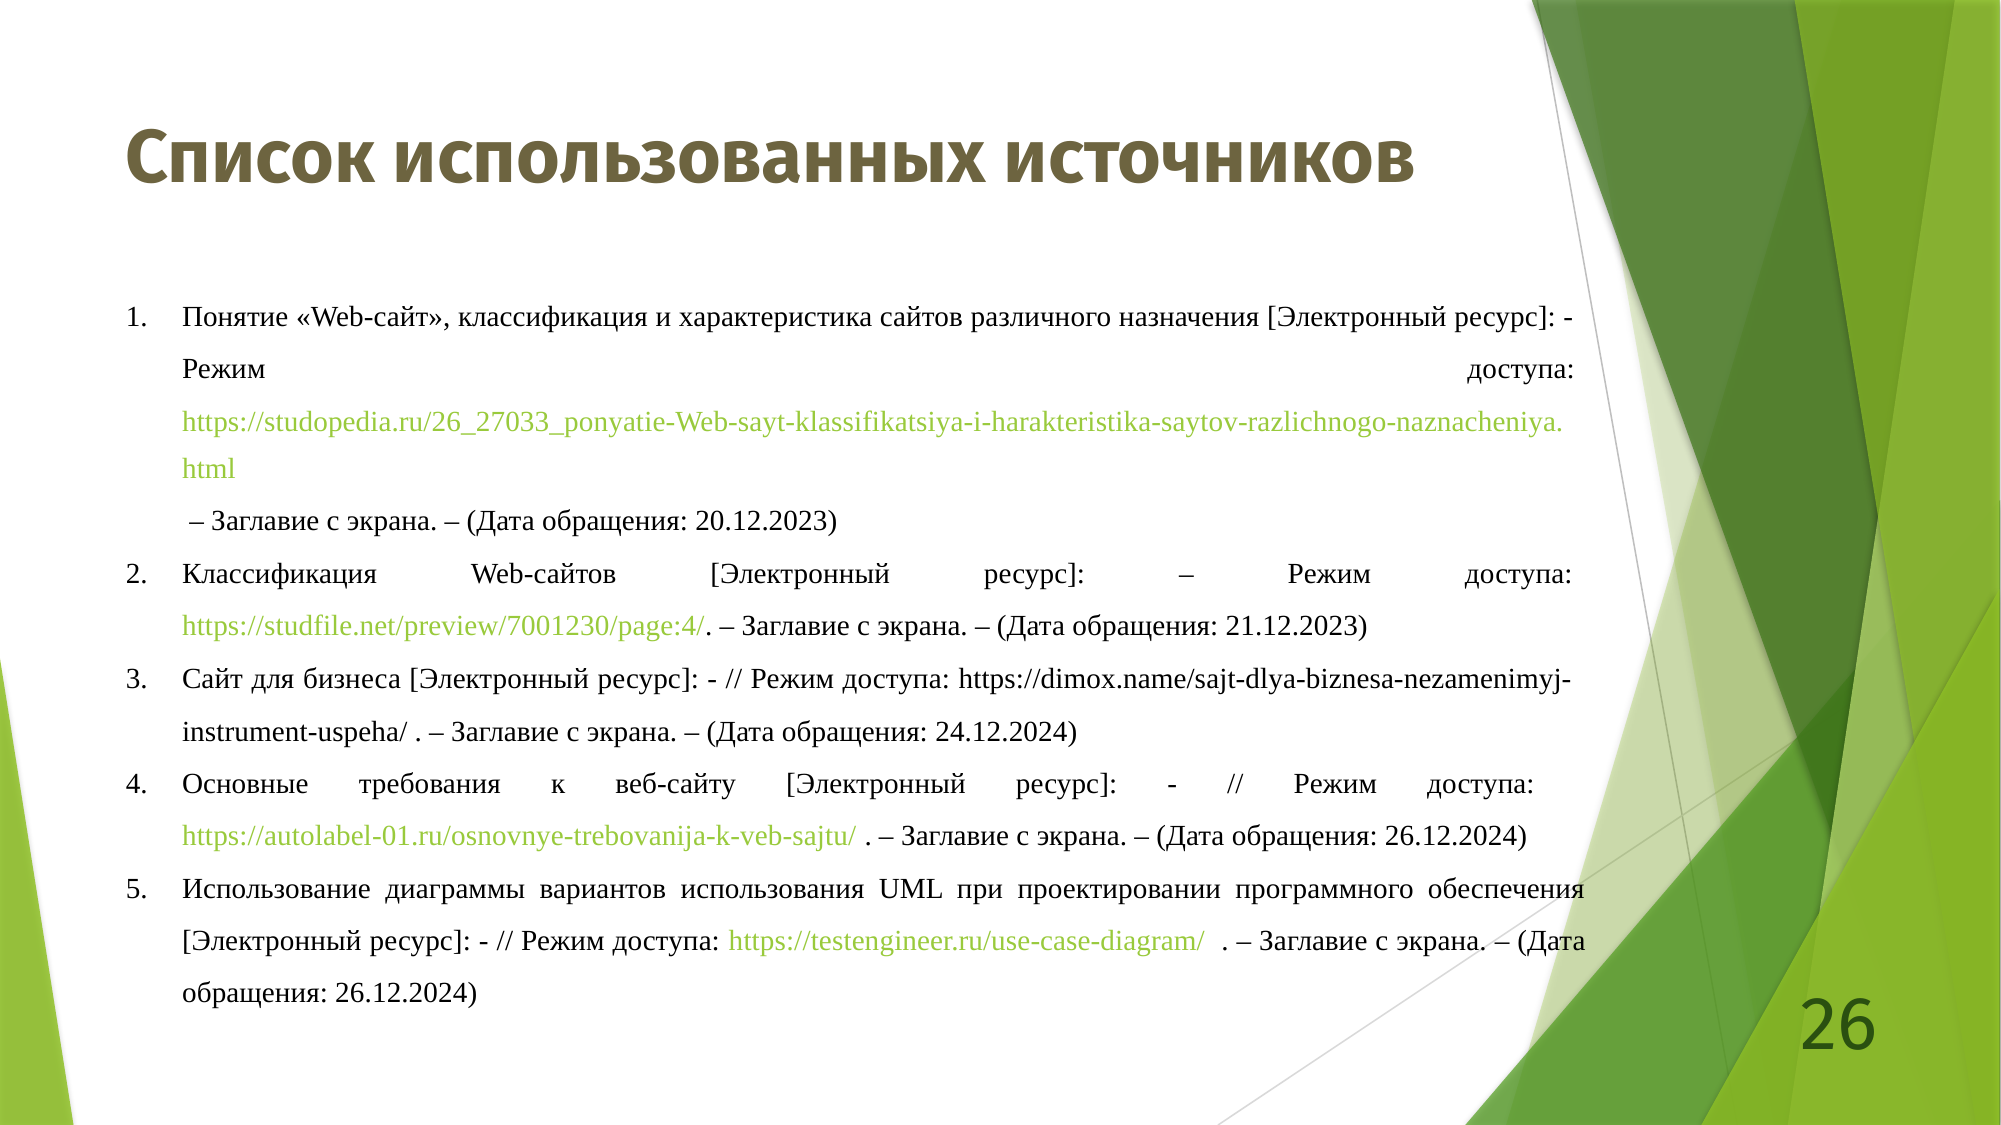

Список использованных источников

Понятие «Web-сайт», классификация и характеристика сайтов различного назначения [Электронный ресурс]: - Режим доступа: https://studopedia.ru/26_27033_ponyatie-Web-sayt-klassifikatsiya-i-harakteristika-saytov-razlichnogo-naznacheniya.html – Заглавие с экрана. – (Дата обращения: 20.12.2023)
Классификация Web-сайтов [Электронный ресурс]: – Режим доступа: https://studfile.net/preview/7001230/page:4/. – Заглавие с экрана. – (Дата обращения: 21.12.2023)
Сайт для бизнеса [Электронный ресурс]: - // Режим доступа: https://dimox.name/sajt-dlya-biznesa-nezamenimyj-instrument-uspeha/ . – Заглавие с экрана. – (Дата обращения: 24.12.2024)
Основные требования к веб-сайту [Электронный ресурс]: - // Режим доступа:  https://autolabel-01.ru/osnovnye-trebovanija-k-veb-sajtu/ . – Заглавие с экрана. – (Дата обращения: 26.12.2024)
Использование диаграммы вариантов использования UML при проектировании программного обеспечения [Электронный ресурс]: - // Режим доступа: https://testengineer.ru/use-case-diagram/  . – Заглавие с экрана. – (Дата обращения: 26.12.2024)

26